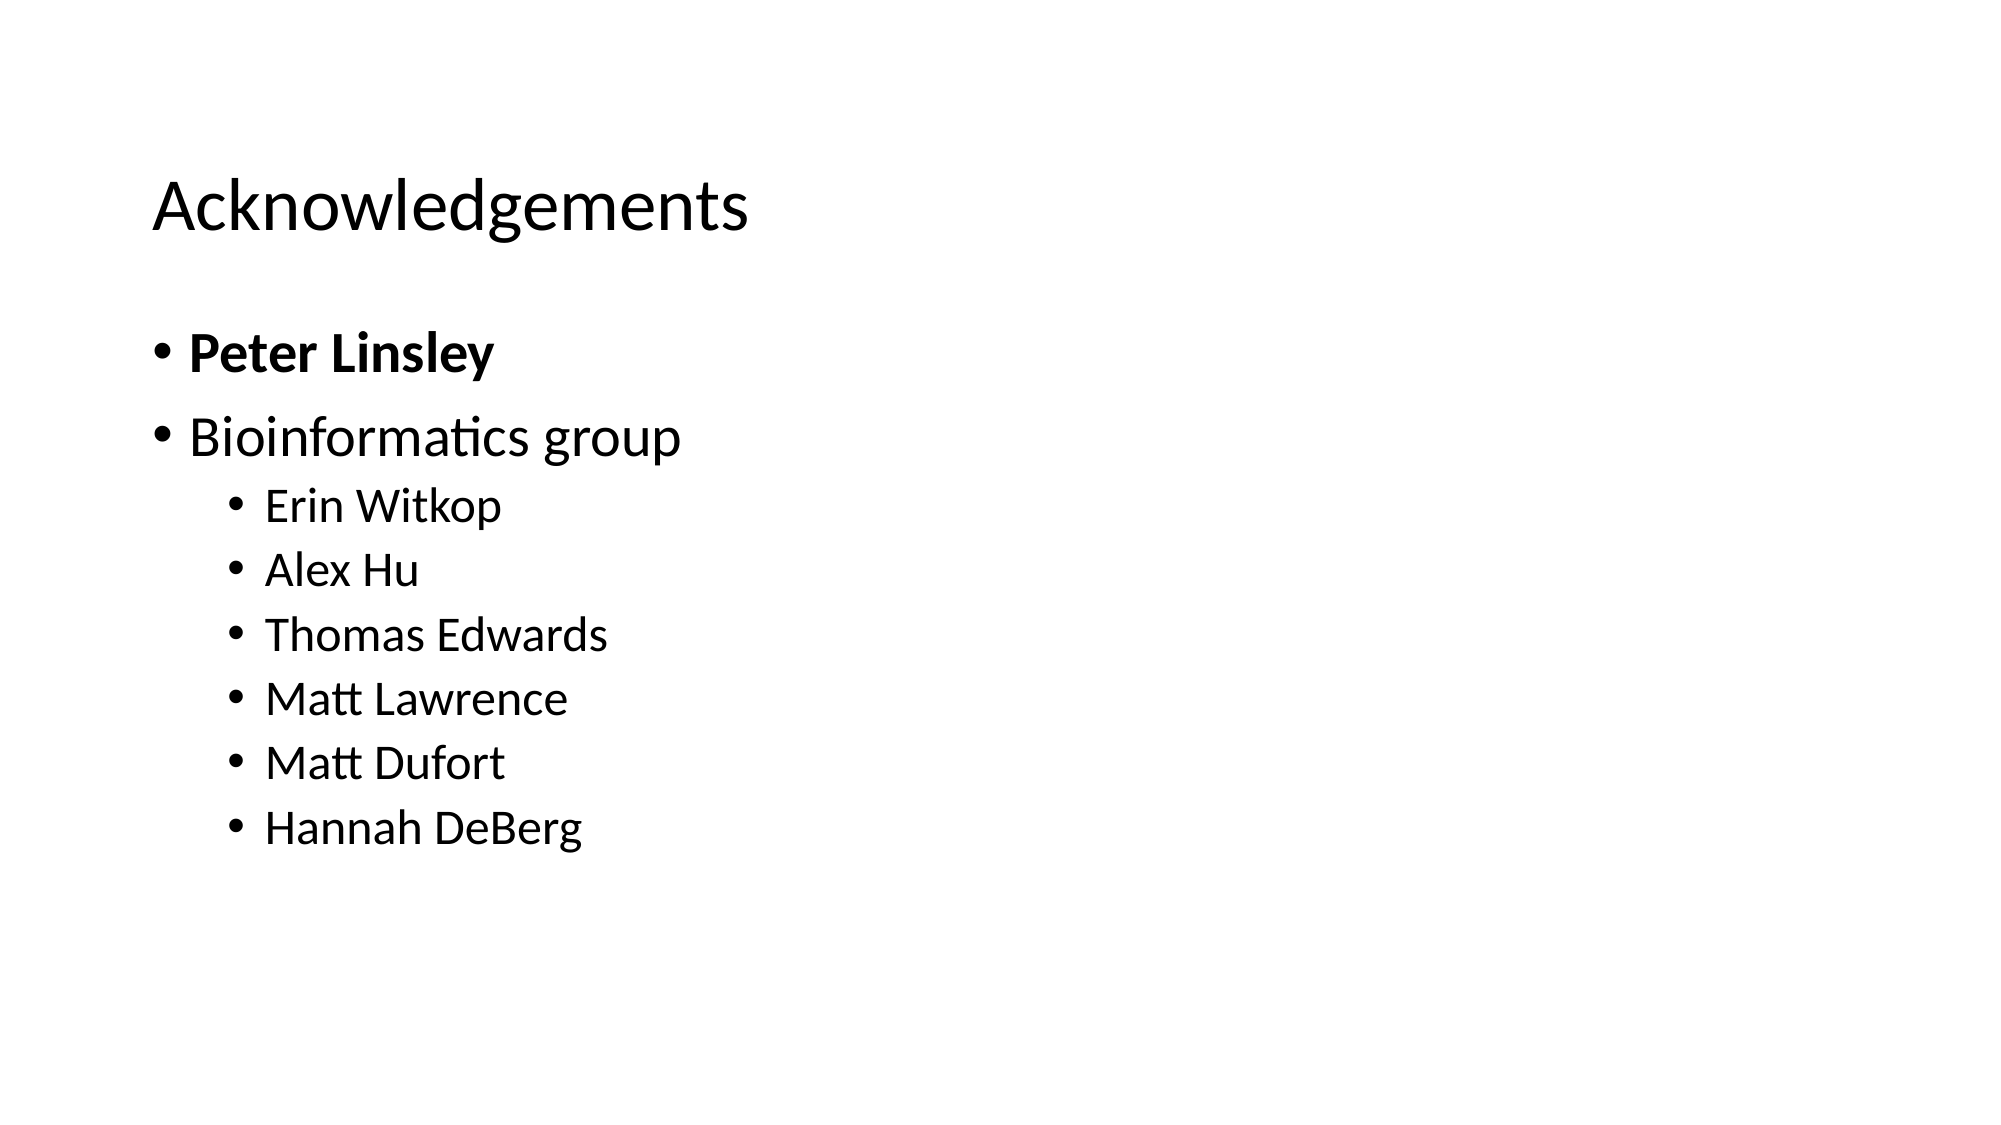

# Acknowledgements
Peter Linsley
Bioinformatics group
Erin Witkop
Alex Hu
Thomas Edwards
Matt Lawrence
Matt Dufort
Hannah DeBerg